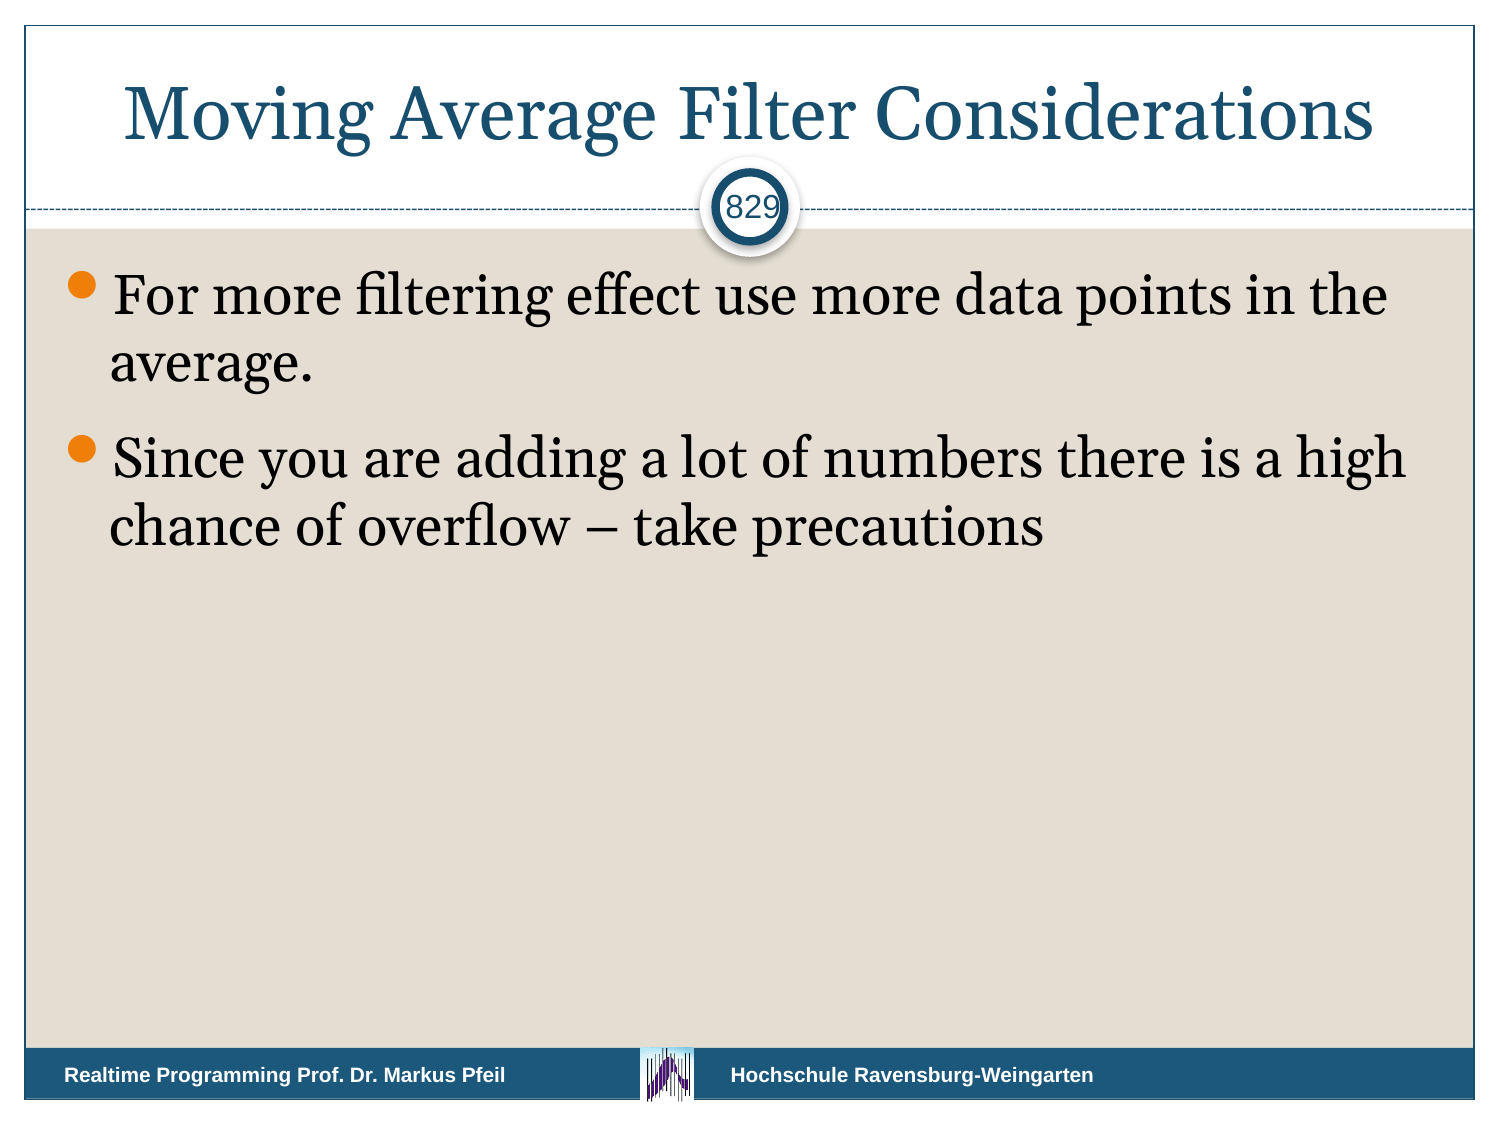

# Moving Average Filter Considerations
829
For more filtering effect use more data points in the average.
Since you are adding a lot of numbers there is a high chance of overflow – take precautions
Realtime Programming Prof. Dr. Markus Pfeil